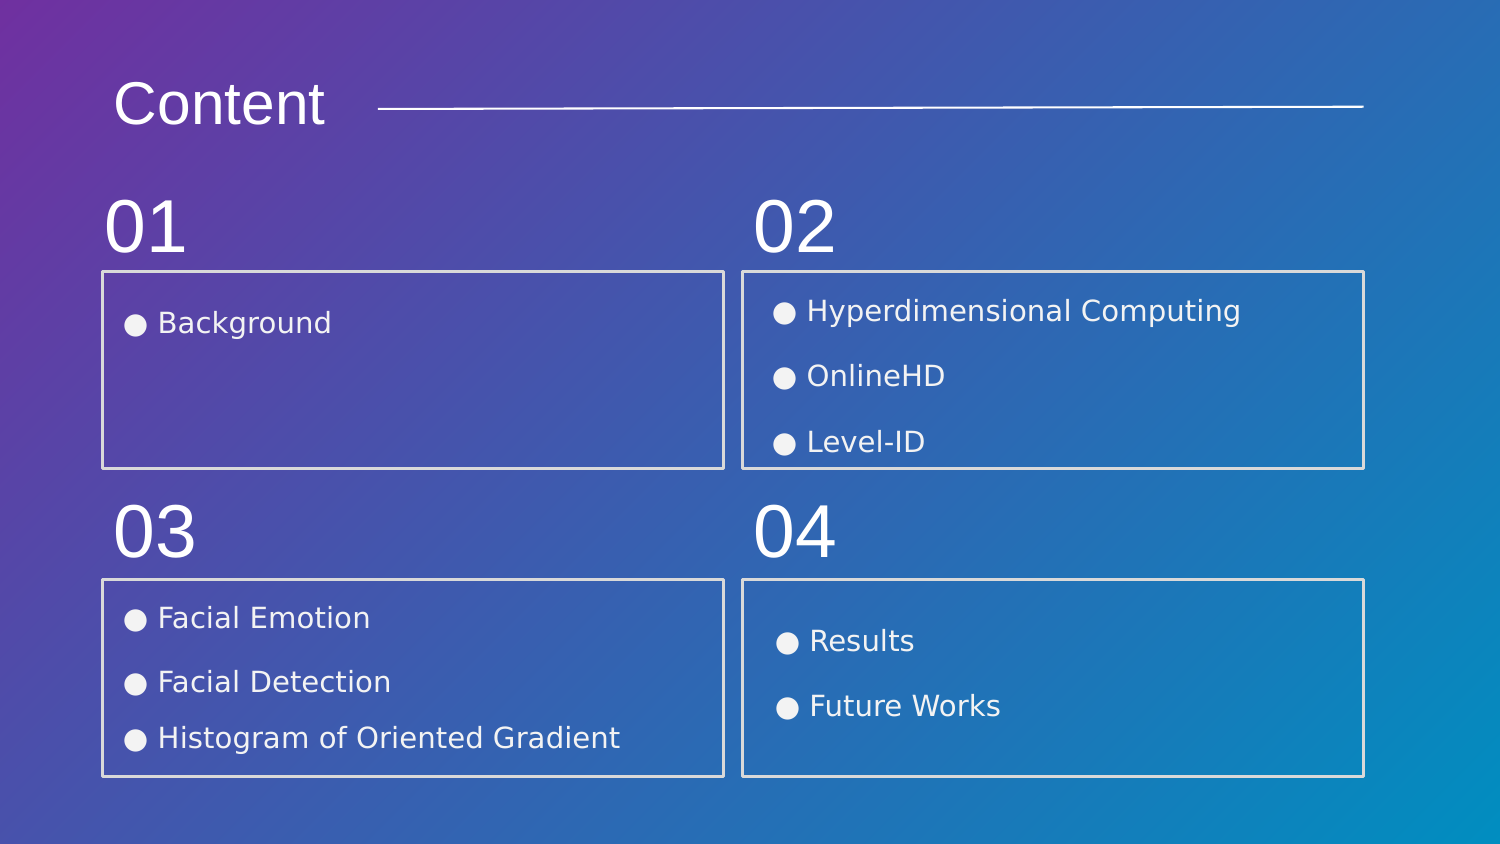

Content
01
02

● Hyperdimensional Computing
● Background
● OnlineHD
● Level-ID
03
04

● Facial Emotion
● Results
● Facial Detection
● Future Works
● Histogram of Oriented Gradient